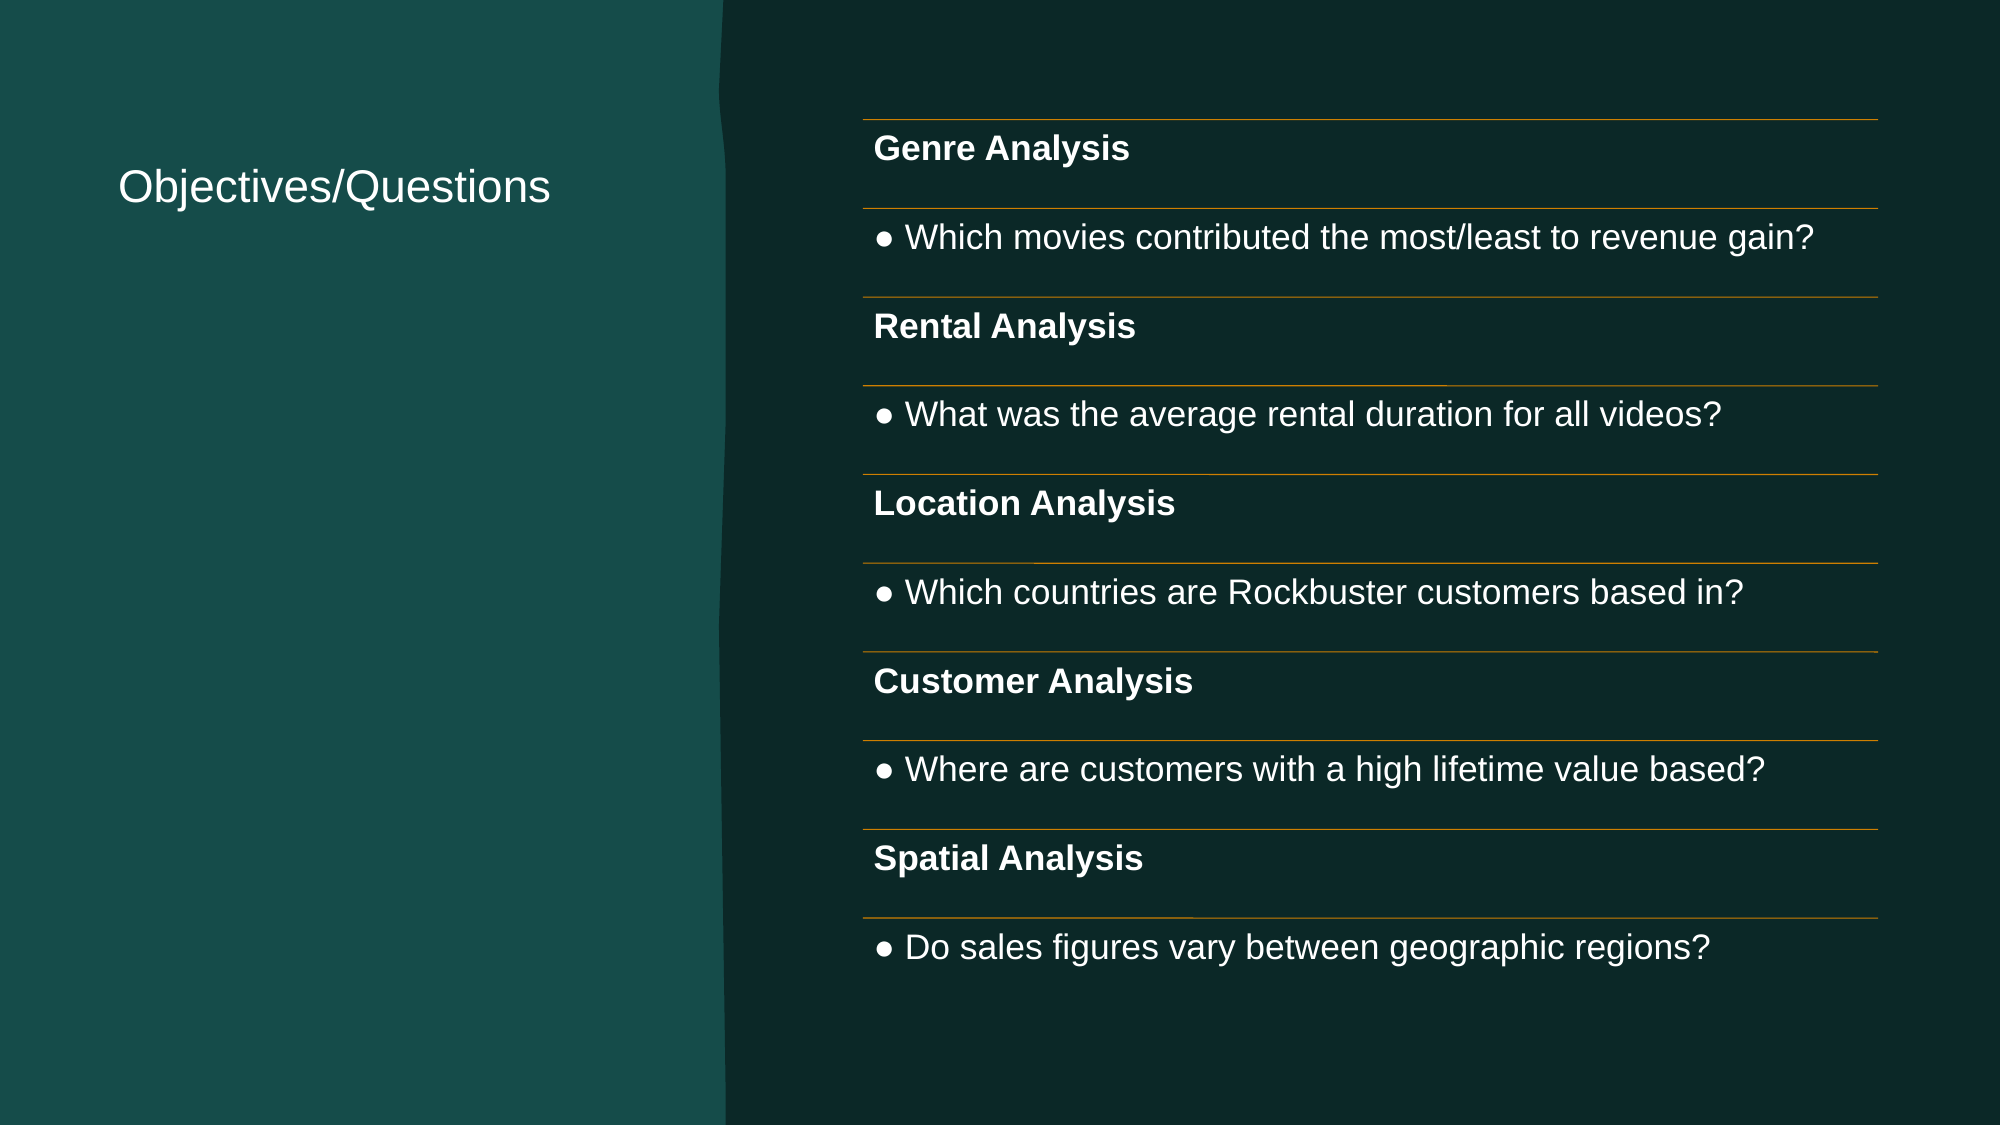

# Objectives/Questions
Genre Analysis
● Which movies contributed the most/least to revenue gain?
Rental Analysis
● What was the average rental duration for all videos?
Location Analysis
● Which countries are Rockbuster customers based in?
Customer Analysis
● Where are customers with a high lifetime value based?
Spatial Analysis
● Do sales figures vary between geographic regions?